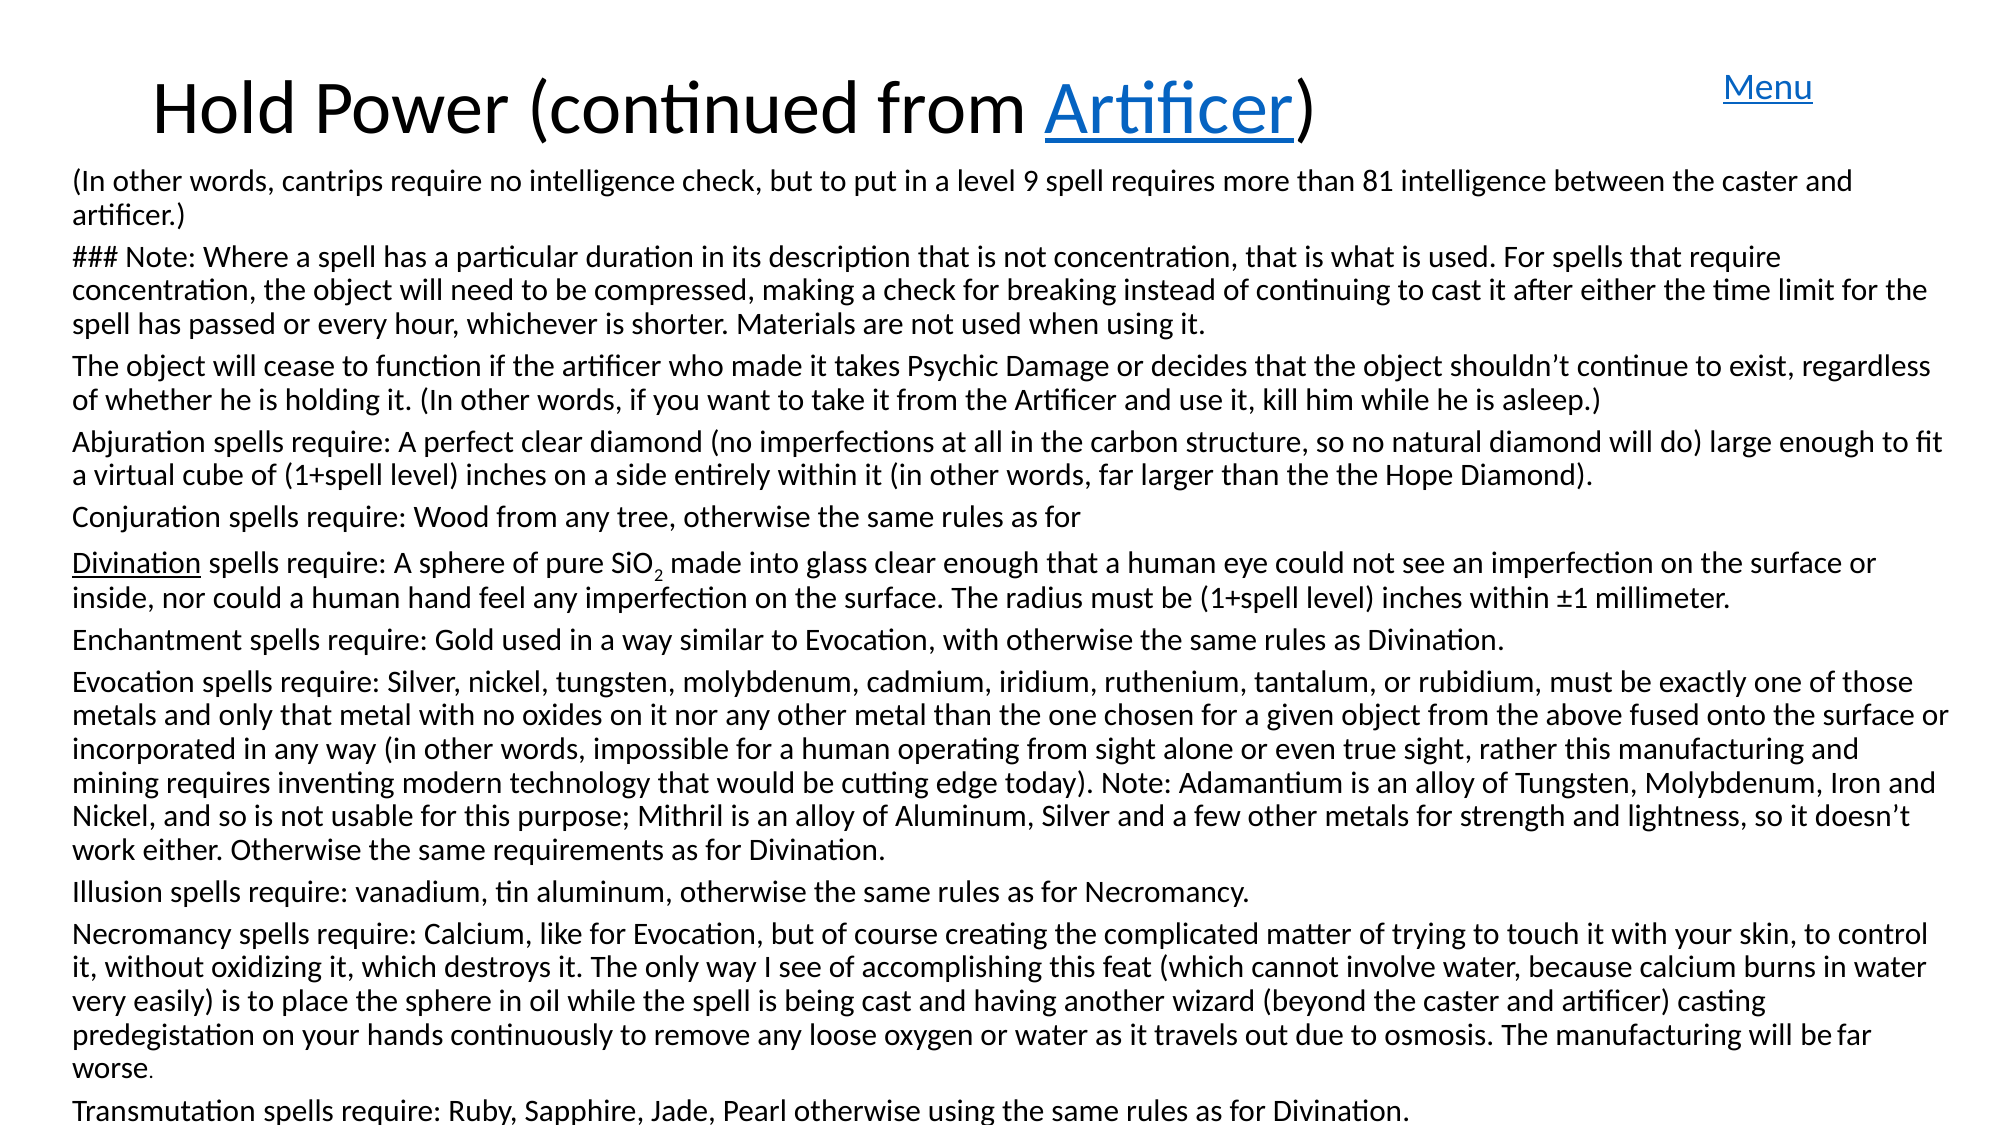

Menu
# Hold Power (continued from Artificer)
(In other words, cantrips require no intelligence check, but to put in a level 9 spell requires more than 81 intelligence between the caster and artificer.)
### Note: Where a spell has a particular duration in its description that is not concentration, that is what is used. For spells that require concentration, the object will need to be compressed, making a check for breaking instead of continuing to cast it after either the time limit for the spell has passed or every hour, whichever is shorter. Materials are not used when using it.
The object will cease to function if the artificer who made it takes Psychic Damage or decides that the object shouldn’t continue to exist, regardless of whether he is holding it. (In other words, if you want to take it from the Artificer and use it, kill him while he is asleep.)
Abjuration spells require: A perfect clear diamond (no imperfections at all in the carbon structure, so no natural diamond will do) large enough to fit a virtual cube of (1+spell level) inches on a side entirely within it (in other words, far larger than the the Hope Diamond).
Conjuration spells require: Wood from any tree, otherwise the same rules as for
Divination spells require: A sphere of pure SiO2 made into glass clear enough that a human eye could not see an imperfection on the surface or inside, nor could a human hand feel any imperfection on the surface. The radius must be (1+spell level) inches within ±1 millimeter.
Enchantment spells require: Gold used in a way similar to Evocation, with otherwise the same rules as Divination.
Evocation spells require: Silver, nickel, tungsten, molybdenum, cadmium, iridium, ruthenium, tantalum, or rubidium, must be exactly one of those metals and only that metal with no oxides on it nor any other metal than the one chosen for a given object from the above fused onto the surface or incorporated in any way (in other words, impossible for a human operating from sight alone or even true sight, rather this manufacturing and mining requires inventing modern technology that would be cutting edge today). Note: Adamantium is an alloy of Tungsten, Molybdenum, Iron and Nickel, and so is not usable for this purpose; Mithril is an alloy of Aluminum, Silver and a few other metals for strength and lightness, so it doesn’t work either. Otherwise the same requirements as for Divination.
Illusion spells require: vanadium, tin aluminum, otherwise the same rules as for Necromancy.
Necromancy spells require: Calcium, like for Evocation, but of course creating the complicated matter of trying to touch it with your skin, to control it, without oxidizing it, which destroys it. The only way I see of accomplishing this feat (which cannot involve water, because calcium burns in water very easily) is to place the sphere in oil while the spell is being cast and having another wizard (beyond the caster and artificer) casting predegistation on your hands continuously to remove any loose oxygen or water as it travels out due to osmosis. The manufacturing will be far worse.
Transmutation spells require: Ruby, Sapphire, Jade, Pearl otherwise using the same rules as for Divination.